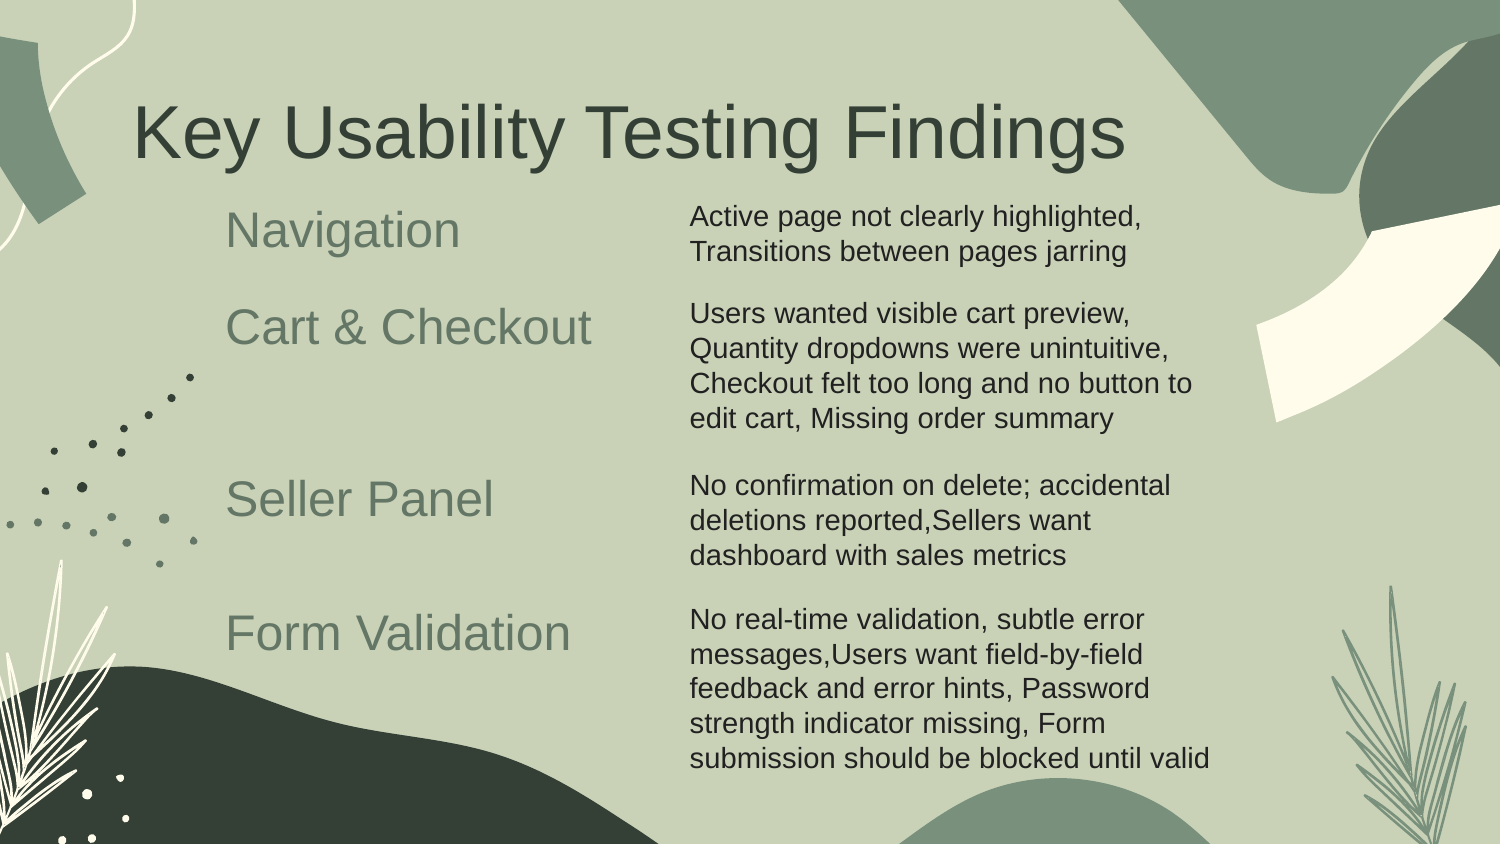

# Key Usability Testing Findings
Active page not clearly highlighted, Transitions between pages jarring
Navigation
Cart & Checkout
Users wanted visible cart preview, Quantity dropdowns were unintuitive, Checkout felt too long and no button to edit cart, Missing order summary
Seller Panel
No confirmation on delete; accidental deletions reported,Sellers want dashboard with sales metrics
Form Validation
No real-time validation, subtle error messages,Users want field-by-field feedback and error hints, Password strength indicator missing, Form submission should be blocked until valid